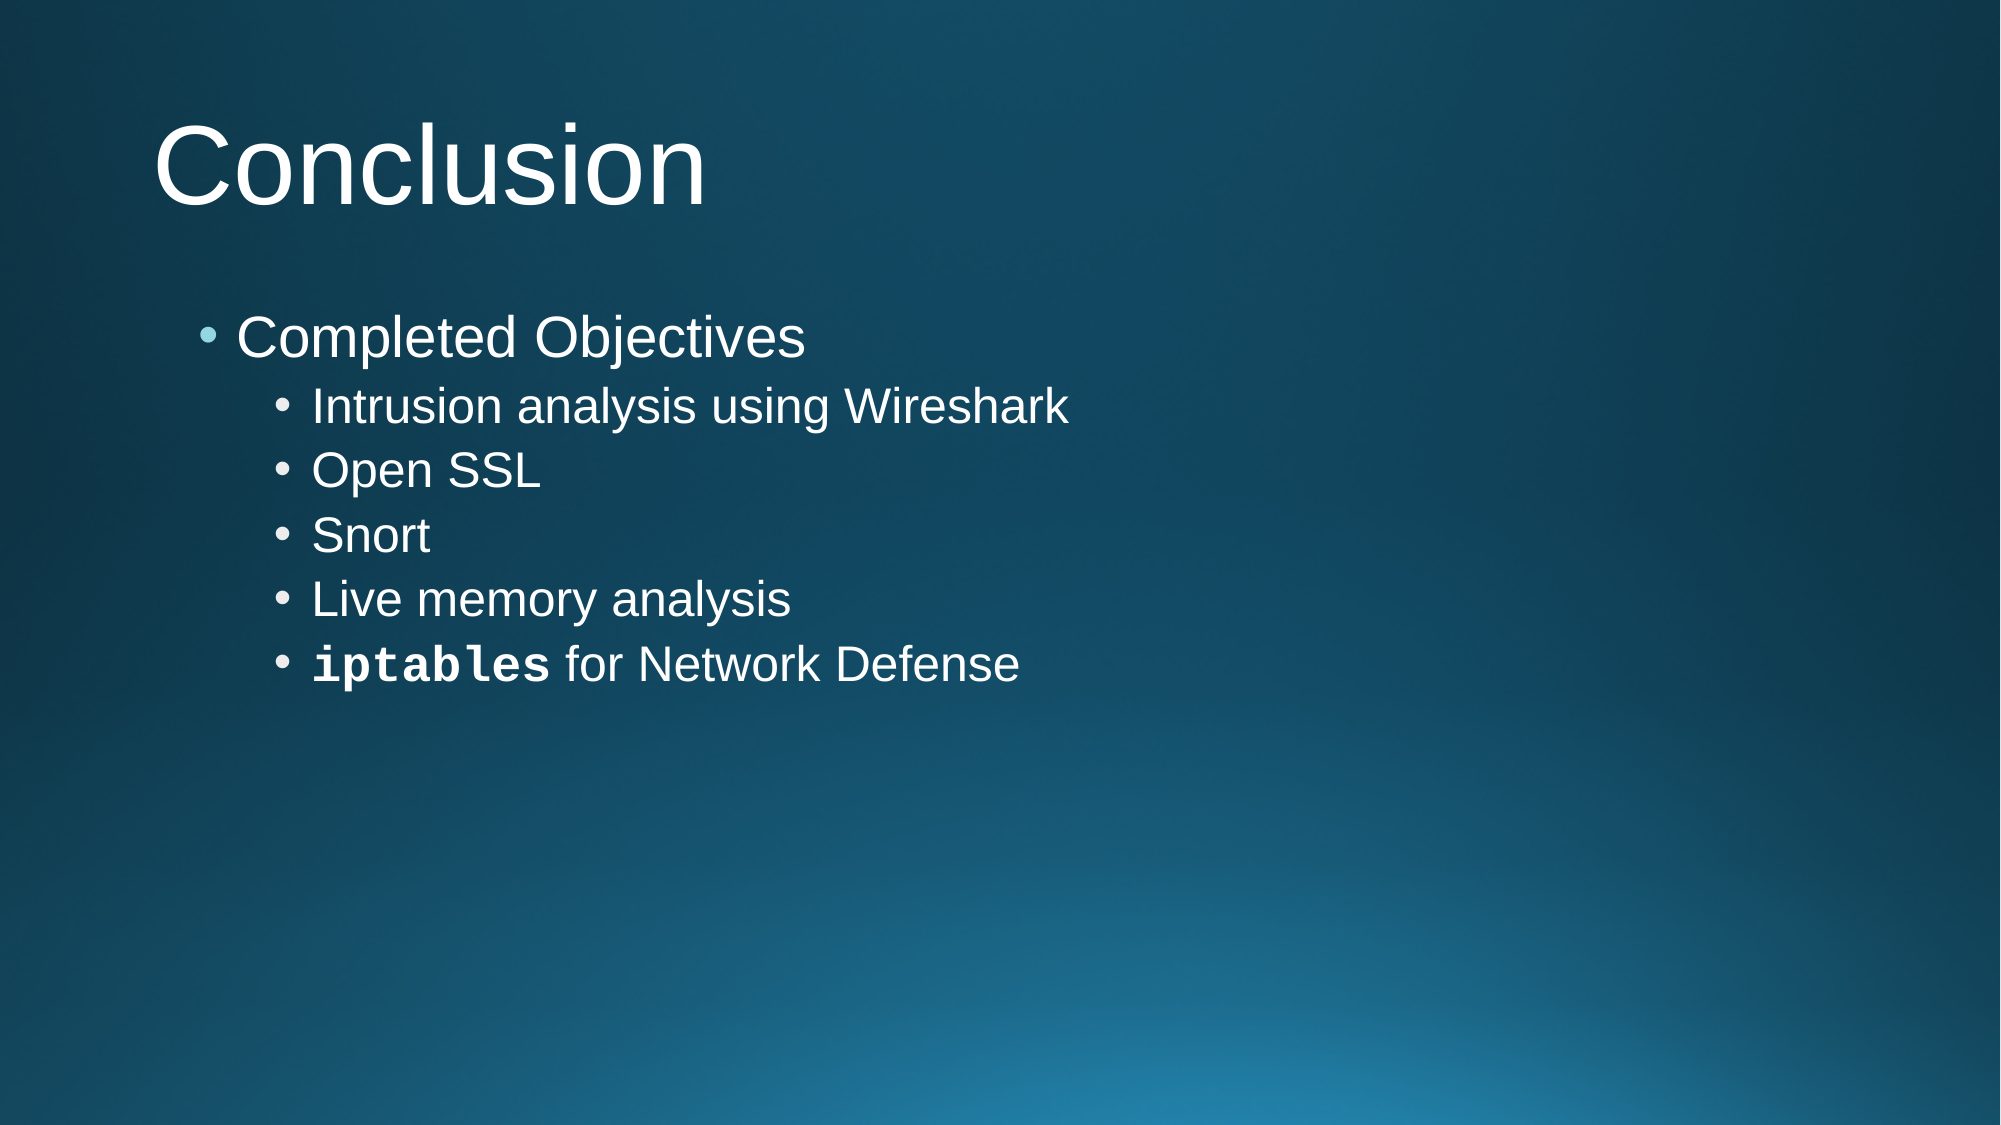

# Conclusion
Completed Objectives
Intrusion analysis using Wireshark
Open SSL
Snort
Live memory analysis
iptables for Network Defense